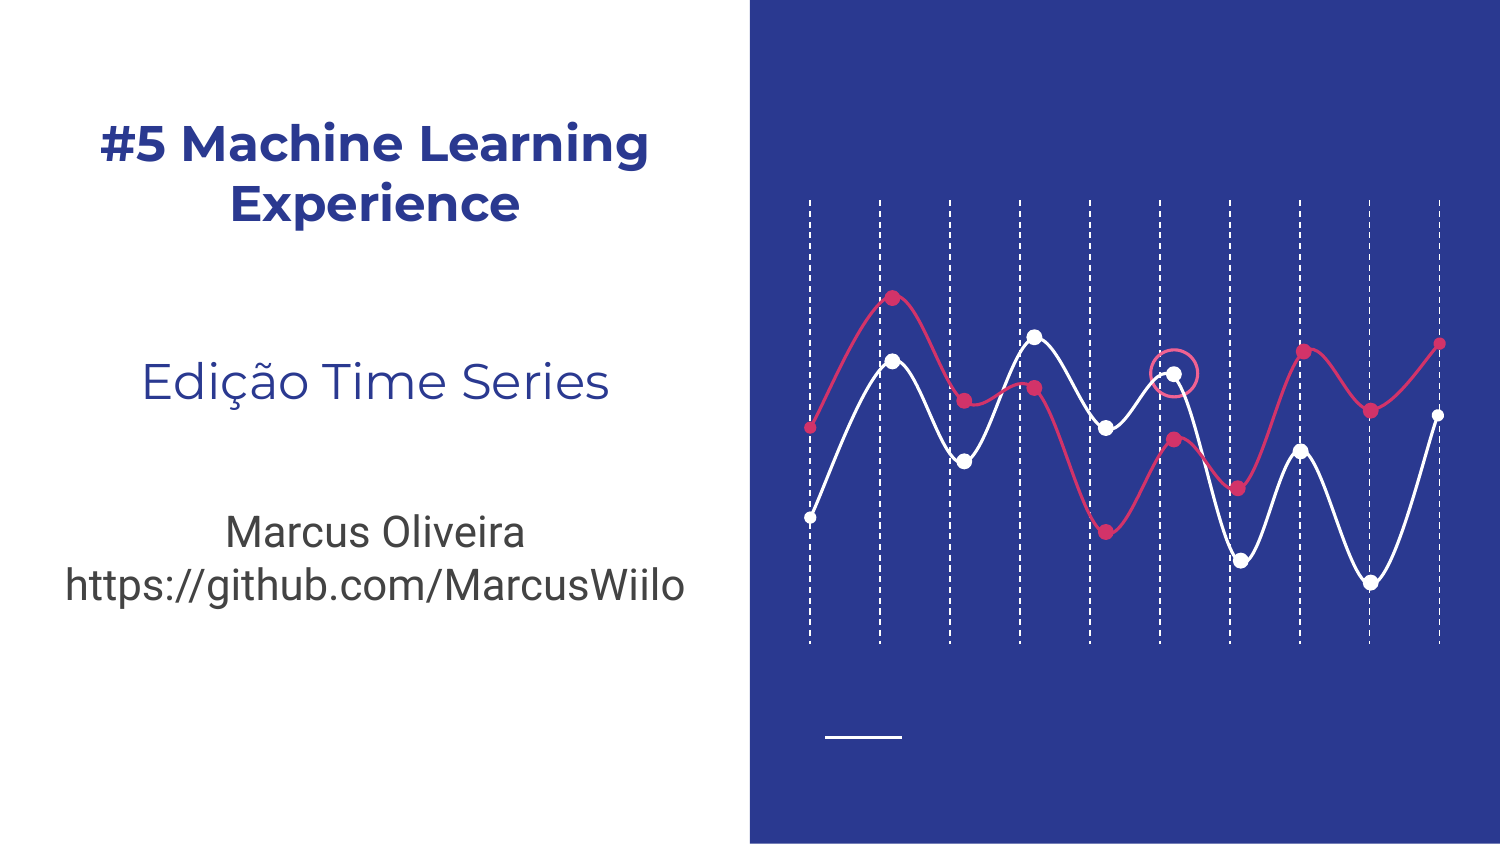

# #5 Machine Learning Experience

Edição Time Series

Marcus Oliveira
https://github.com/MarcusWiilo